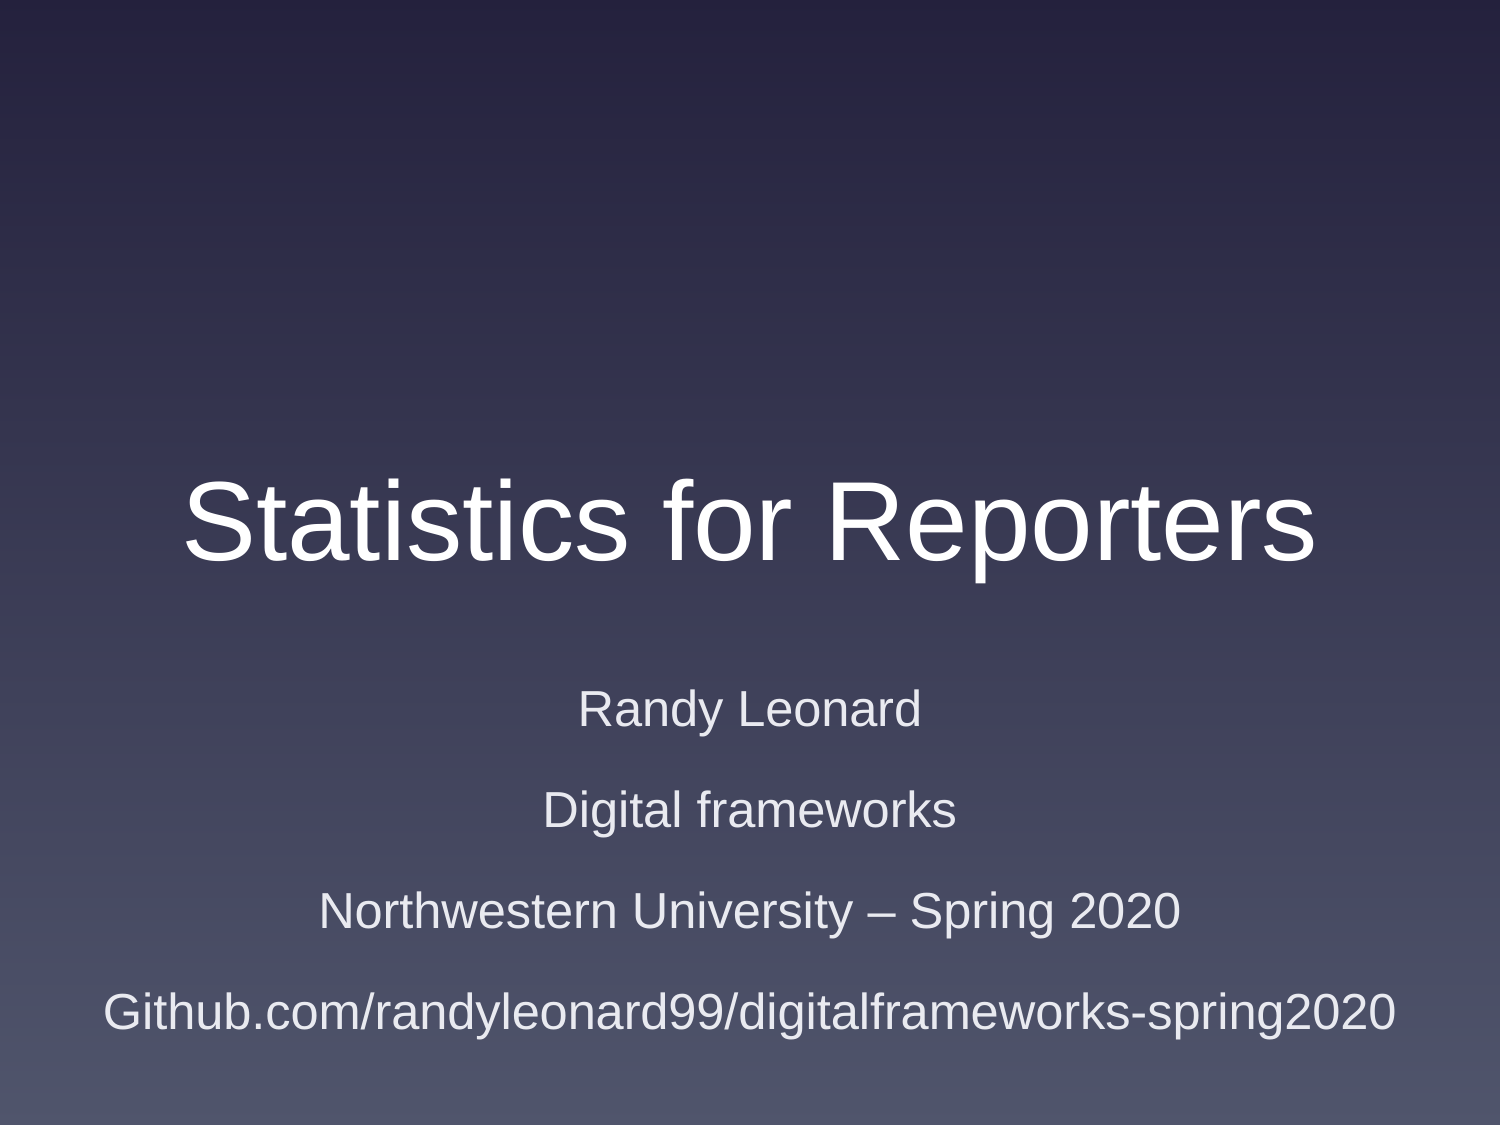

# Statistics for Reporters
Randy Leonard
Digital frameworks
Northwestern University – Spring 2020
Github.com/randyleonard99/digitalframeworks-spring2020